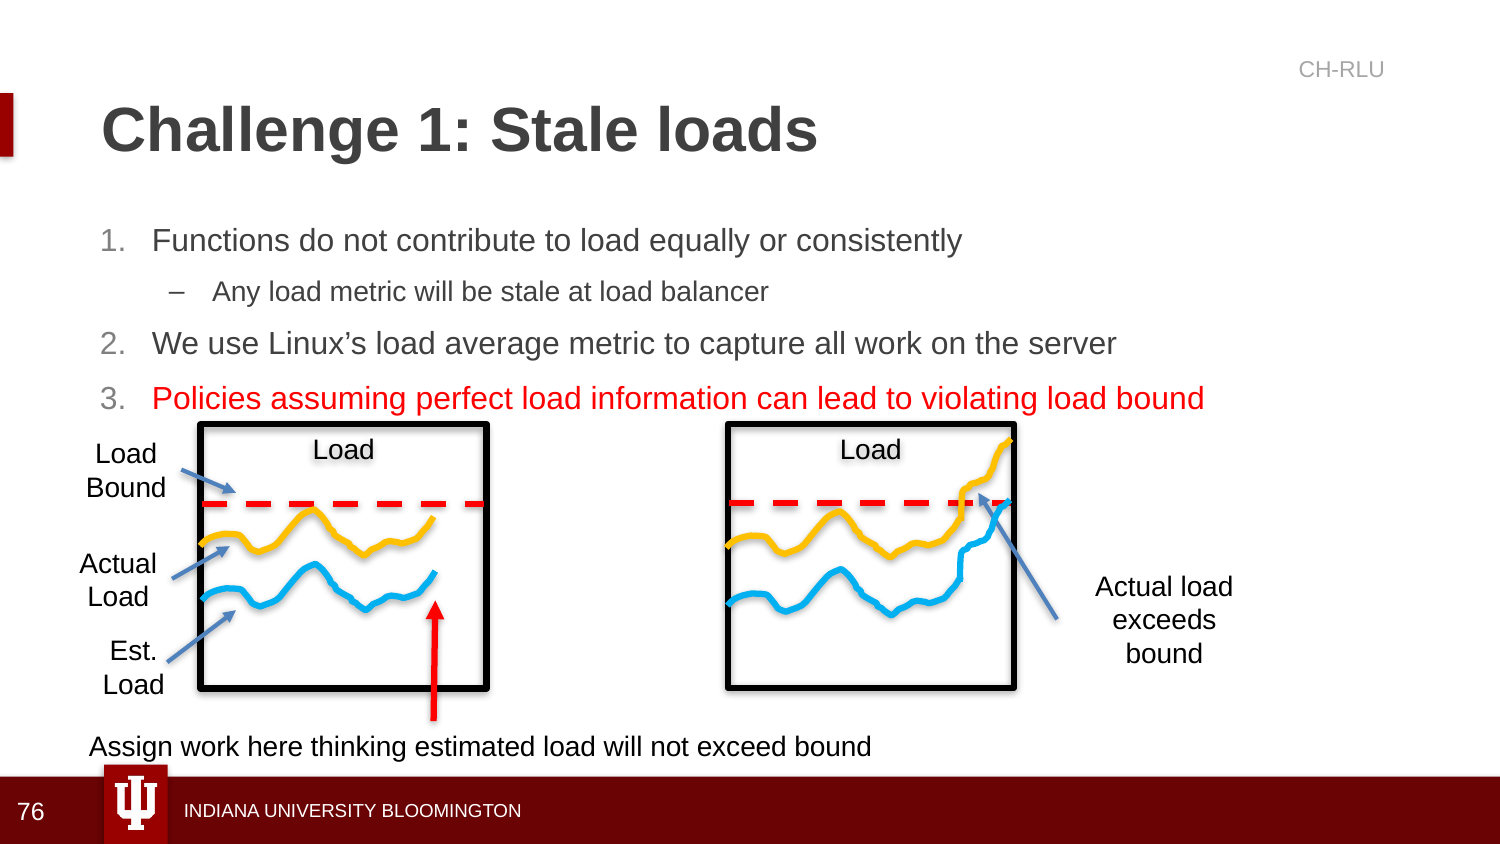

CH-RLU

# Challenge 1: Stale loads
Functions do not contribute to load equally or consistently
Any load metric will be stale at load balancer
We use Linux’s load average metric to capture all work on the server
Policies assuming perfect load information can lead to violating load bound
Load

Actual load exceeds bound

Load
Load
Bound

Actual
Load

Est.
Load
Assign work here thinking estimated load will not exceed bound
76